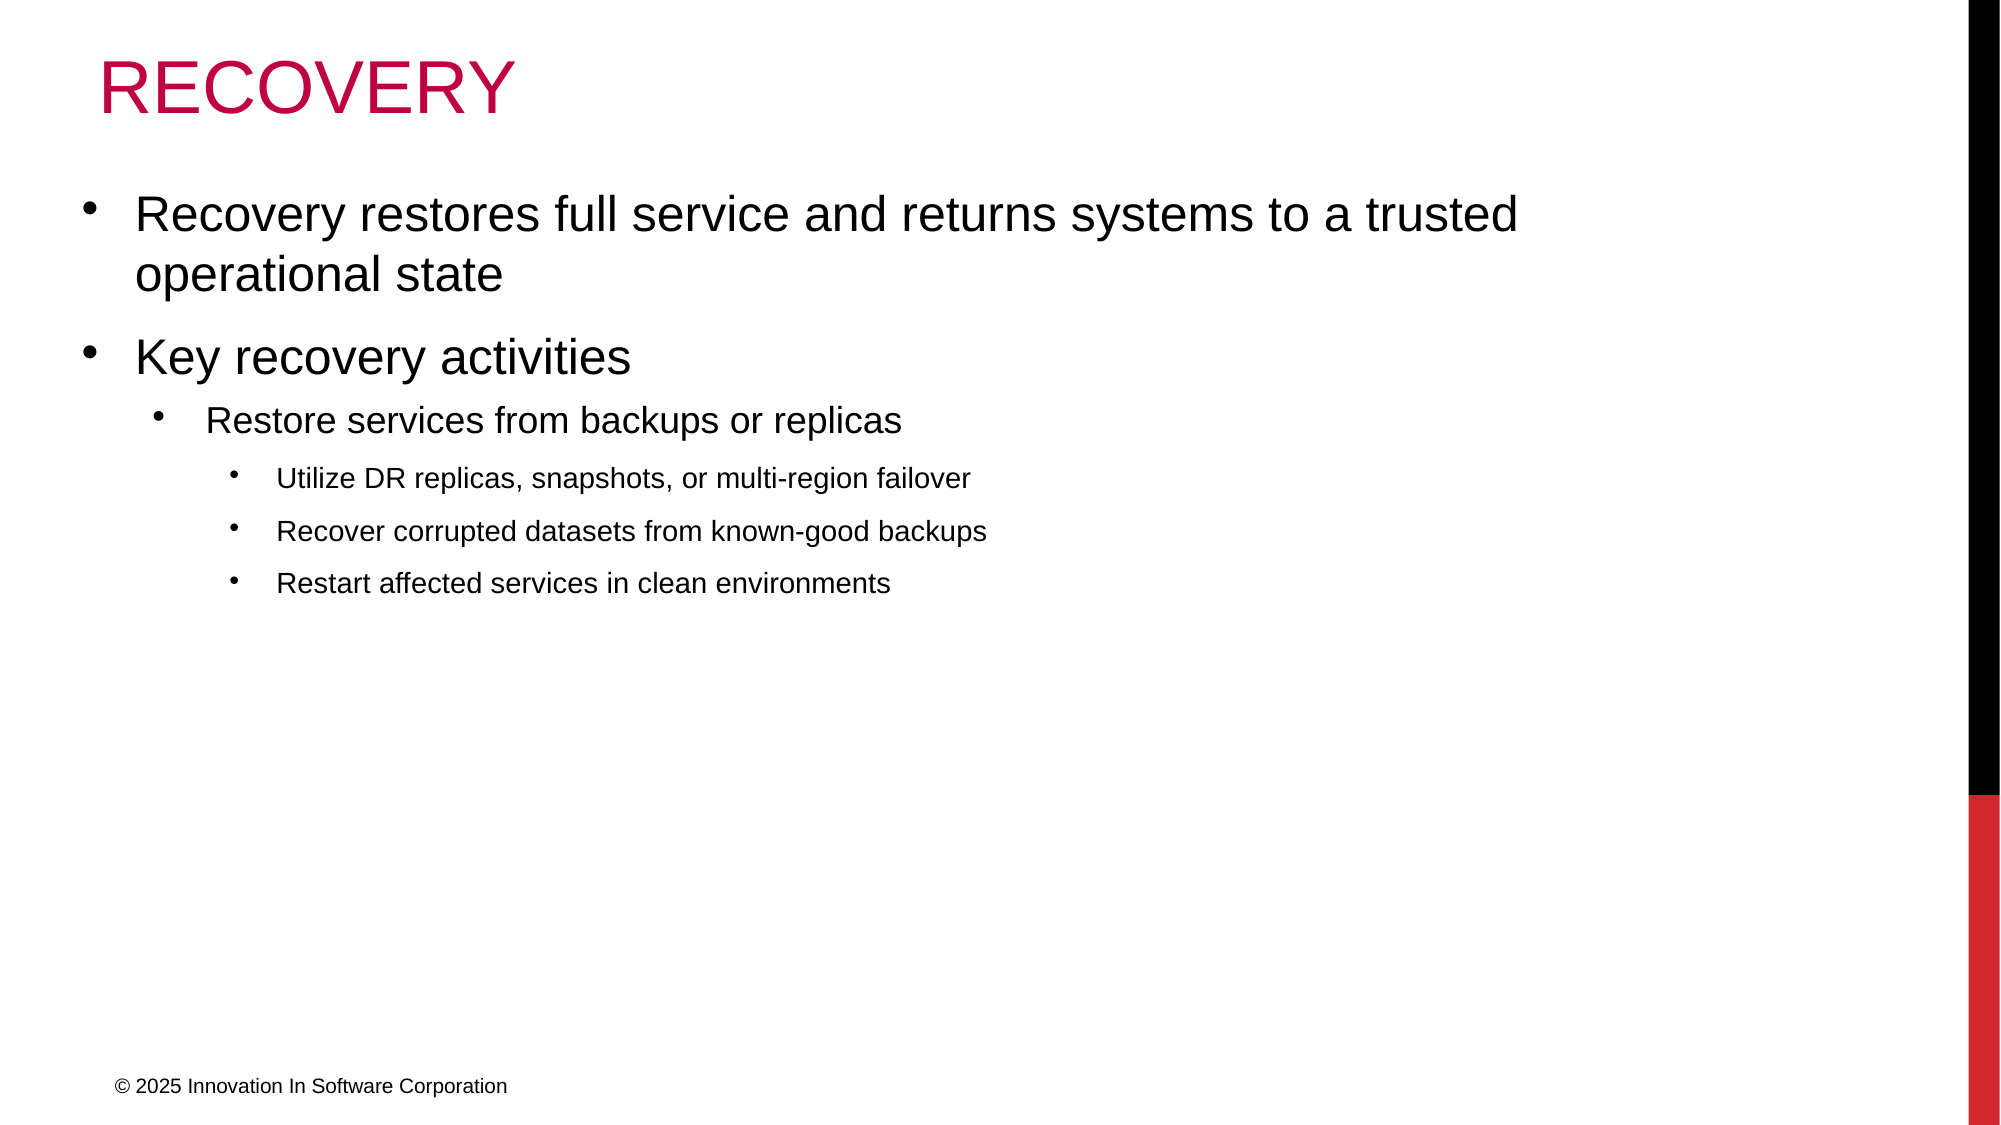

# Recovery
Recovery restores full service and returns systems to a trusted operational state
Key recovery activities
Restore services from backups or replicas
Utilize DR replicas, snapshots, or multi-region failover
Recover corrupted datasets from known-good backups
Restart affected services in clean environments
© 2025 Innovation In Software Corporation